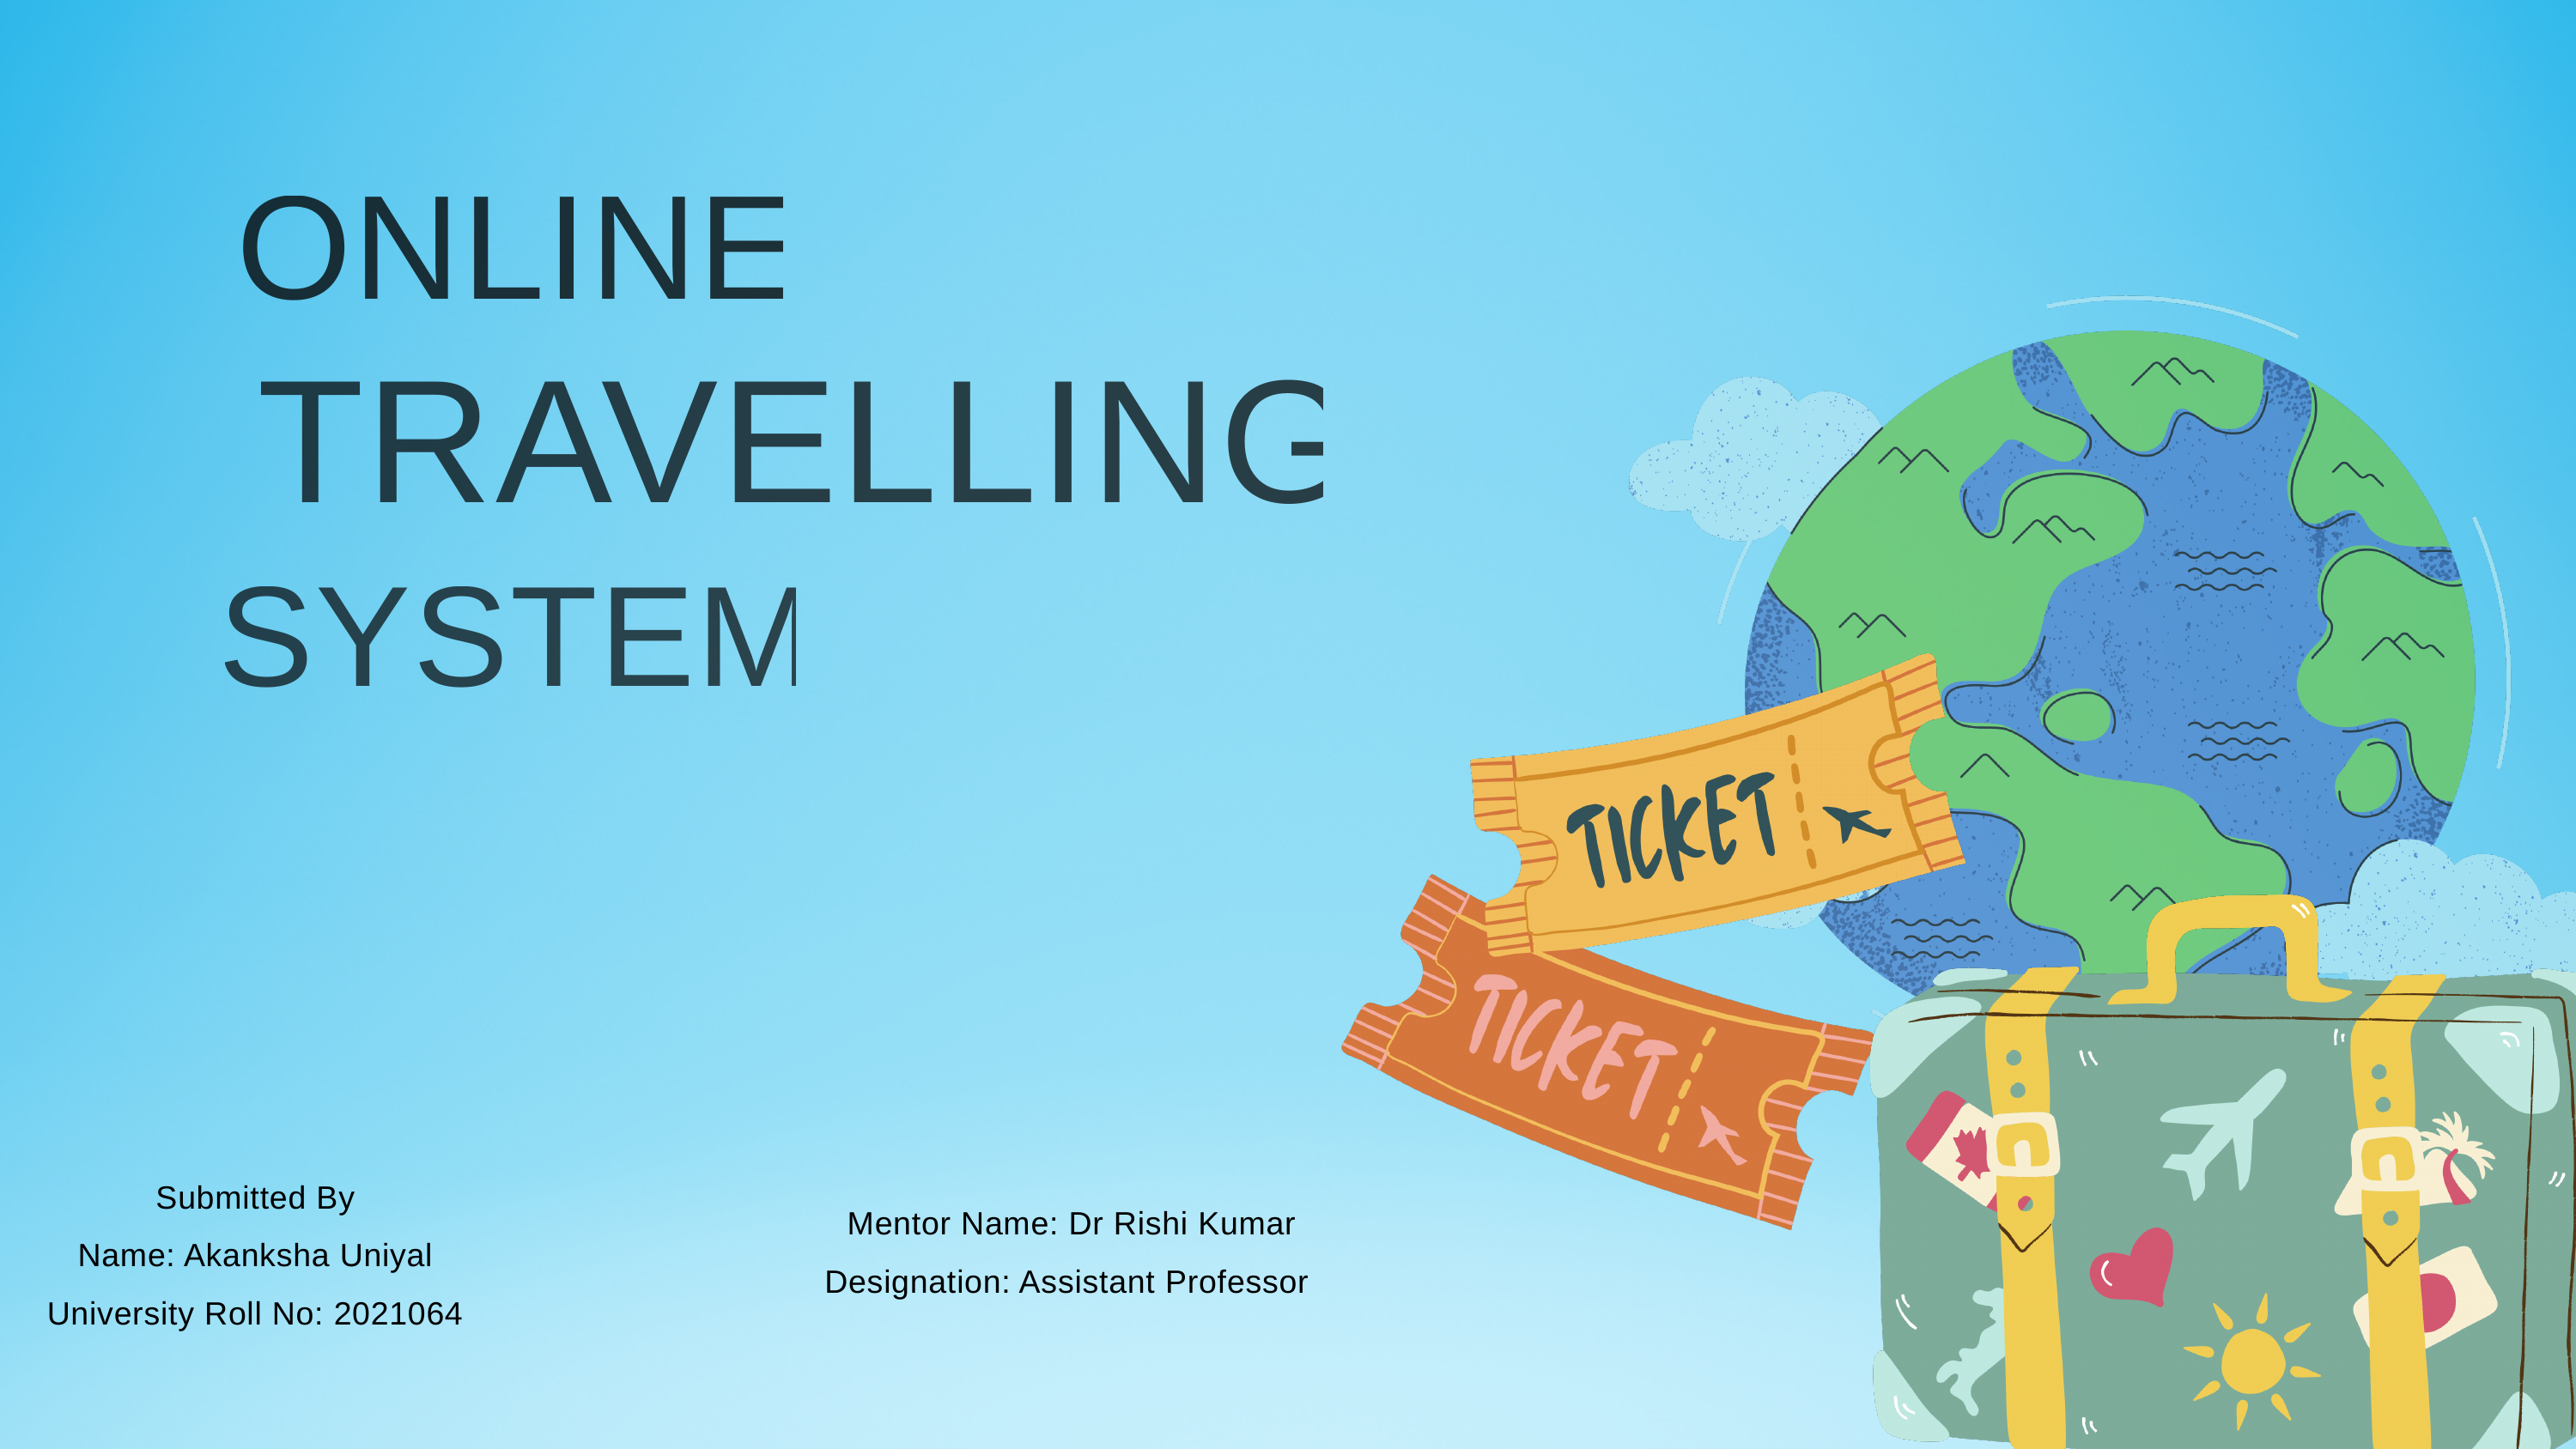

ONLINE

TRAVELLING

SYSTEM

 Mentor Name: Dr Rishi Kumar
Designation: Assistant Professor
Submitted By
Name: Akanksha Uniyal
University Roll No: 2021064